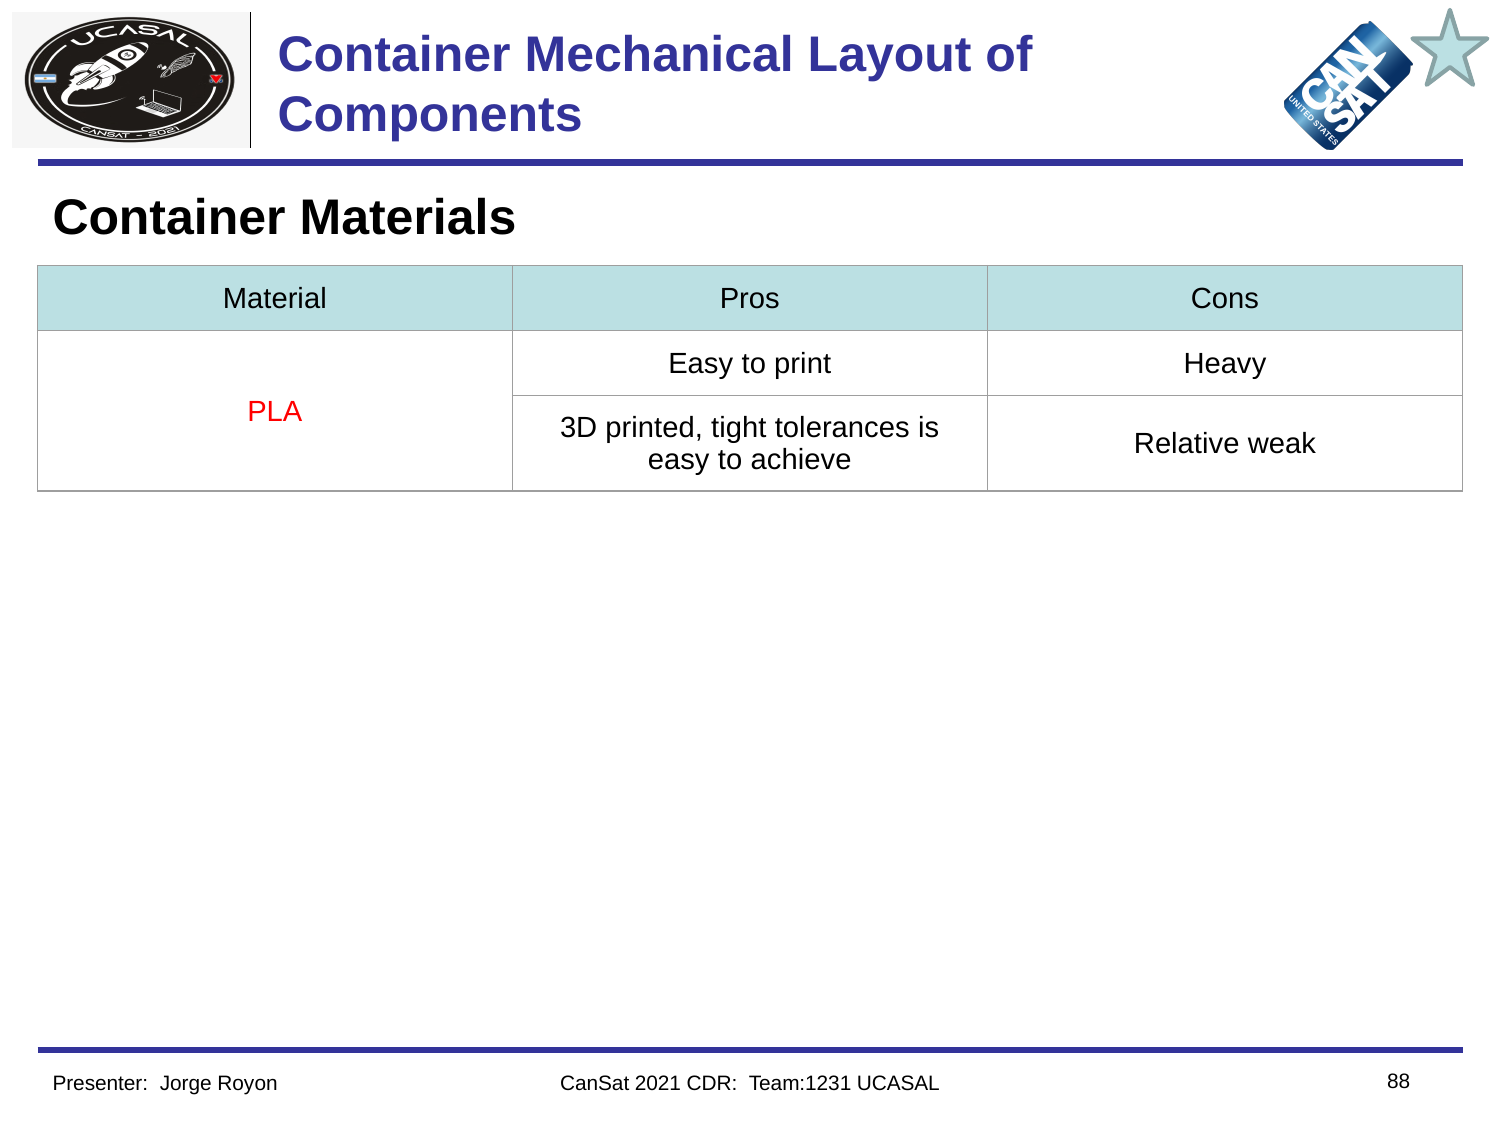

# Container Mechanical Layout of Components
Container Materials
| Material | Pros | Cons |
| --- | --- | --- |
| PLA | Easy to print | Heavy |
|  | 3D printed, tight tolerances is easy to achieve | Relative weak |
88
Presenter:  Jorge Royon
CanSat 2021 CDR:  Team:1231 UCASAL